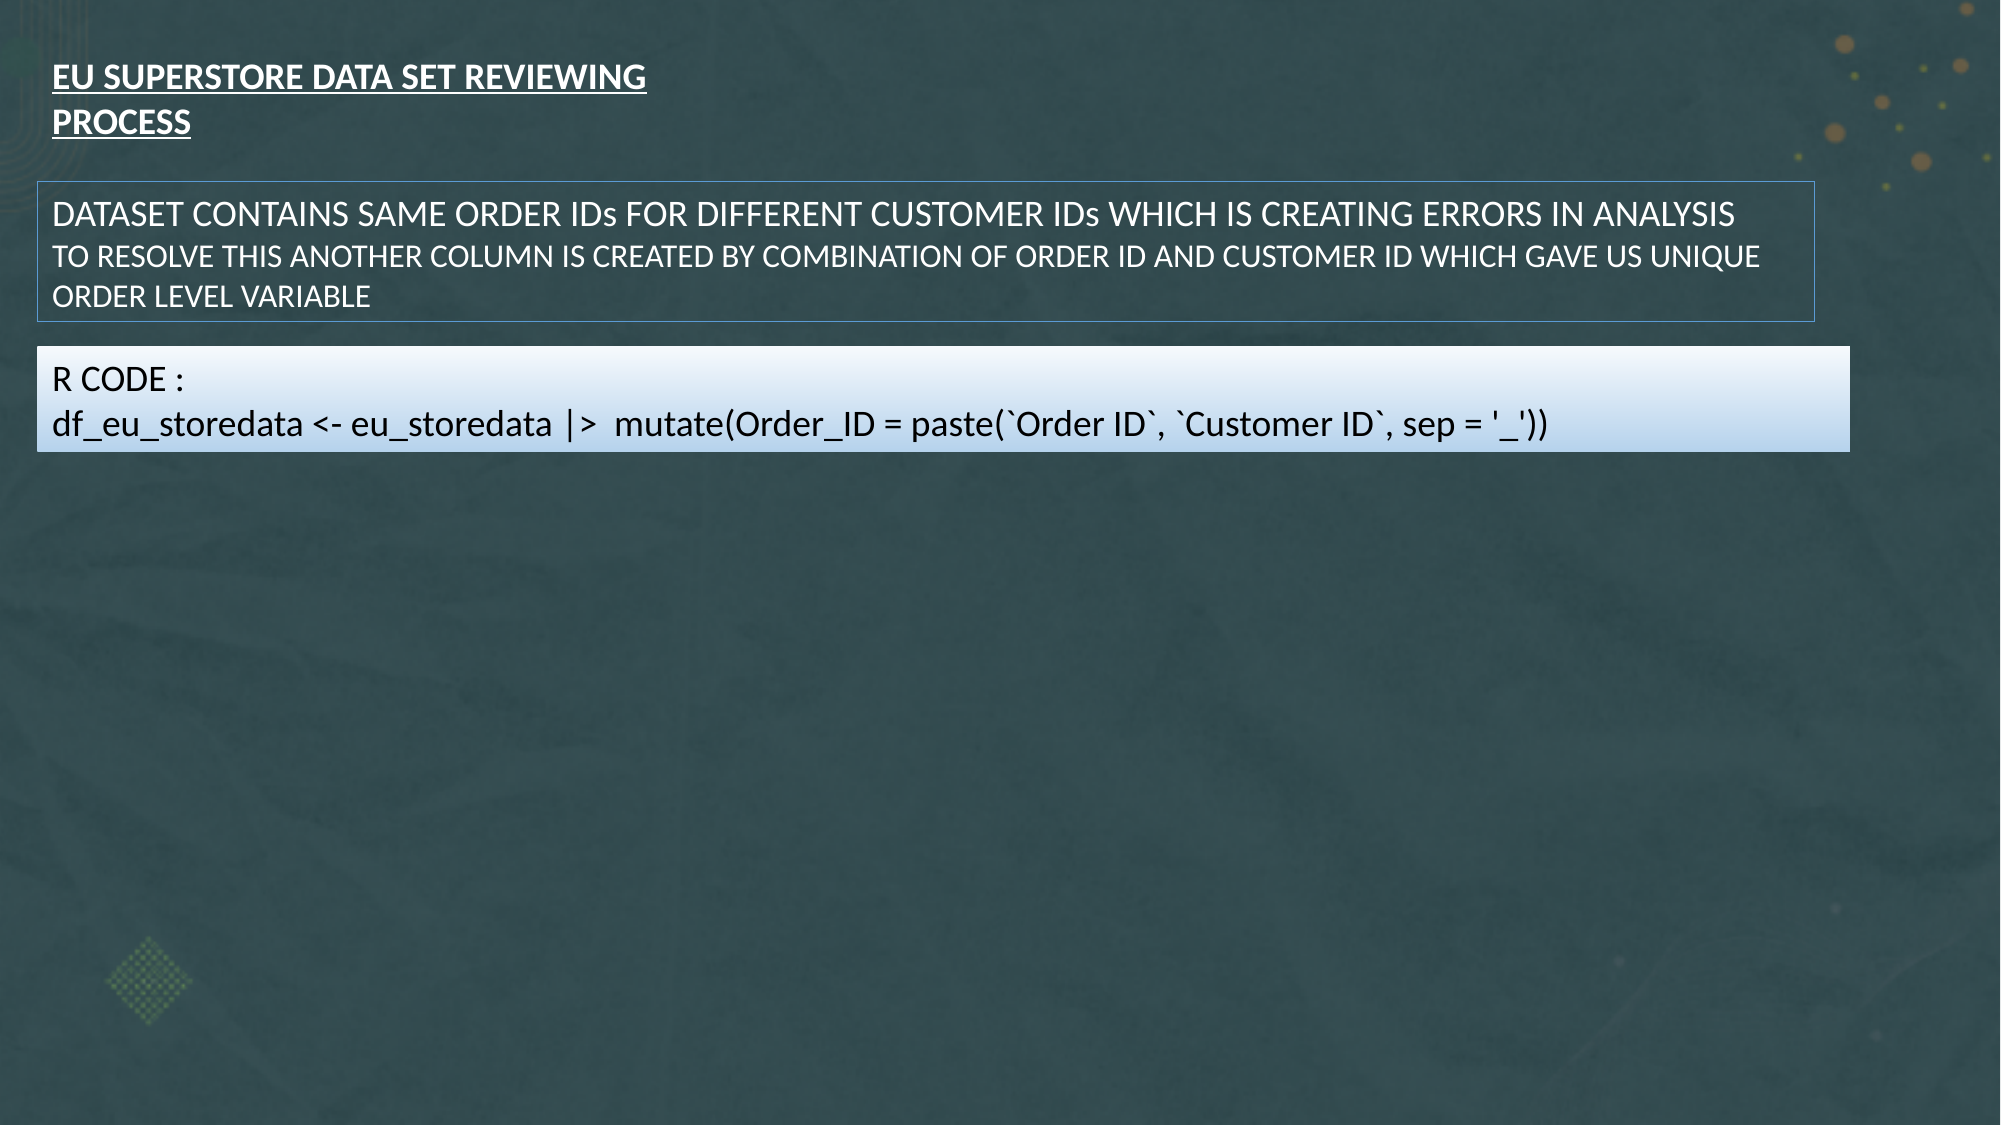

EU SUPERSTORE DATA SET REVIEWING PROCESS
DATASET CONTAINS SAME ORDER IDs FOR DIFFERENT CUSTOMER IDs WHICH IS CREATING ERRORS IN ANALYSIS
TO RESOLVE THIS ANOTHER COLUMN IS CREATED BY COMBINATION OF ORDER ID AND CUSTOMER ID WHICH GAVE US UNIQUE ORDER LEVEL VARIABLE
R CODE :
df_eu_storedata <- eu_storedata |>  mutate(Order_ID = paste(`Order ID`, `Customer ID`, sep = '_'))